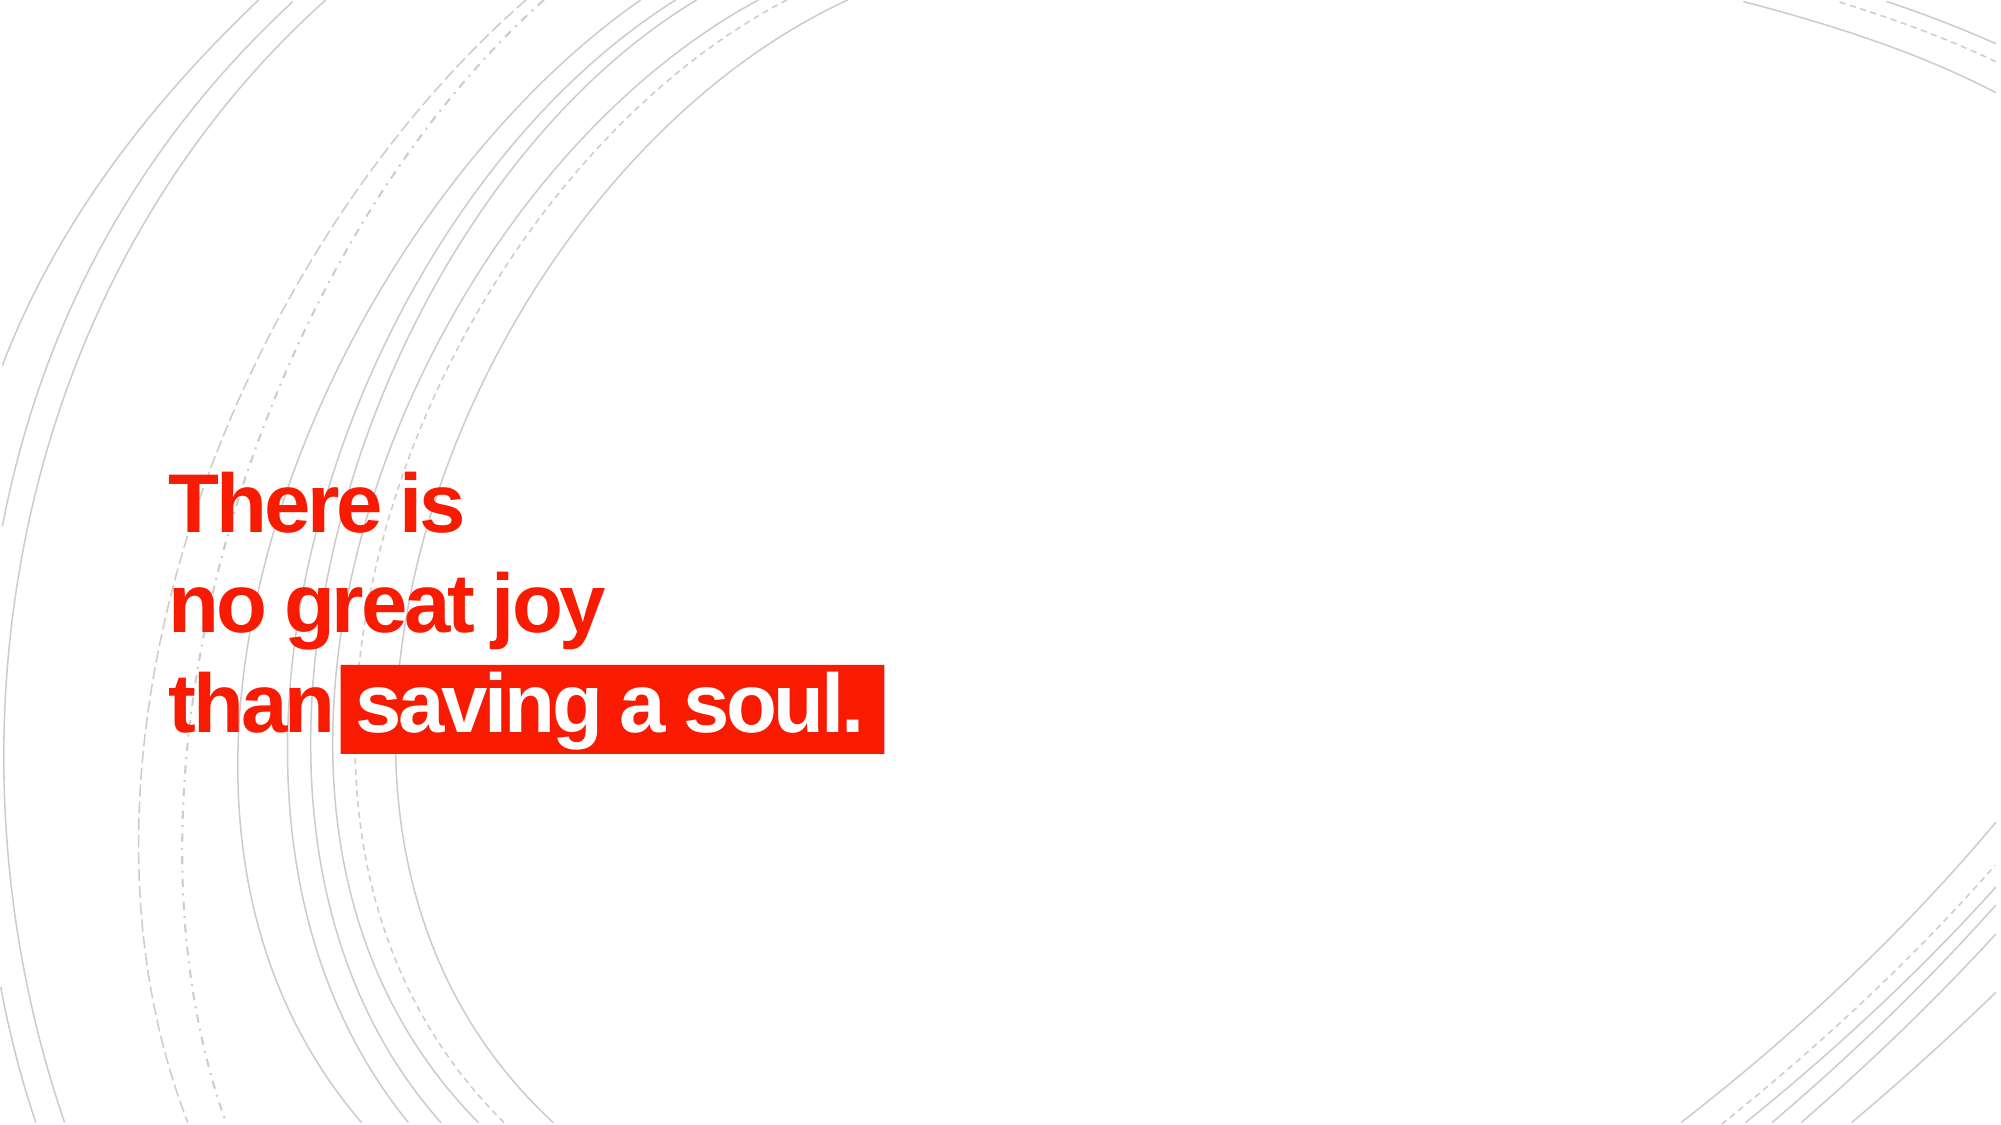

# There is no great joy than saving a soul.